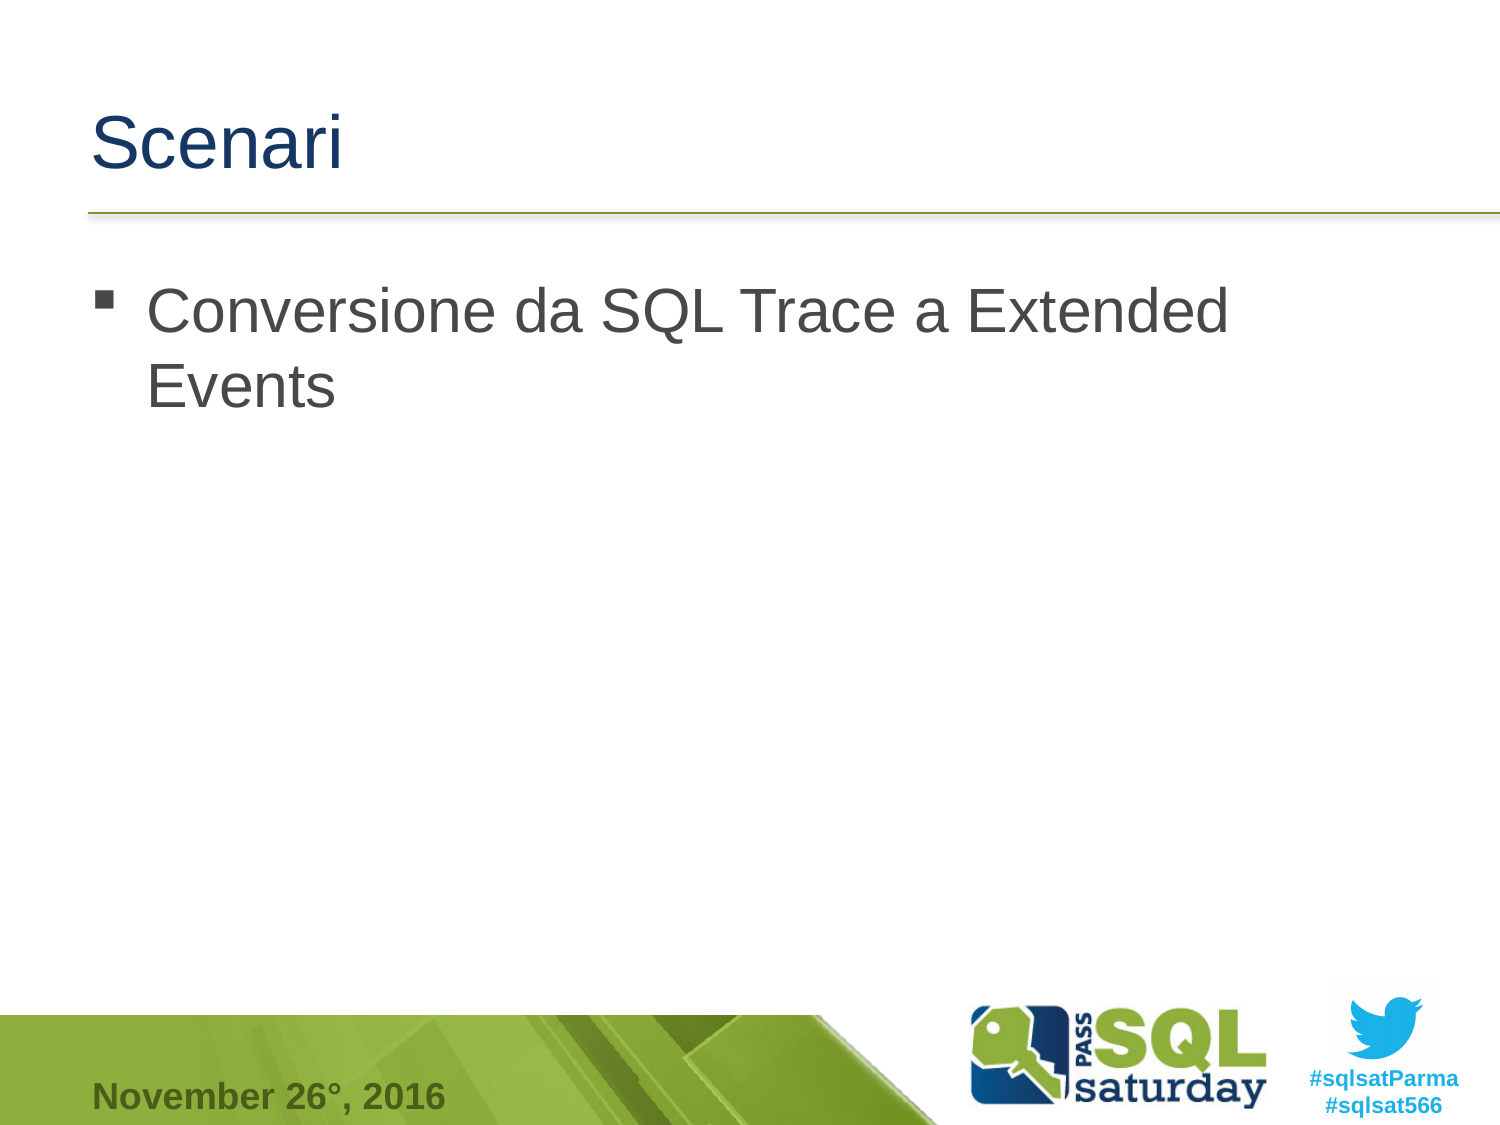

# Scenari
Conversione da SQL Trace a Extended Events